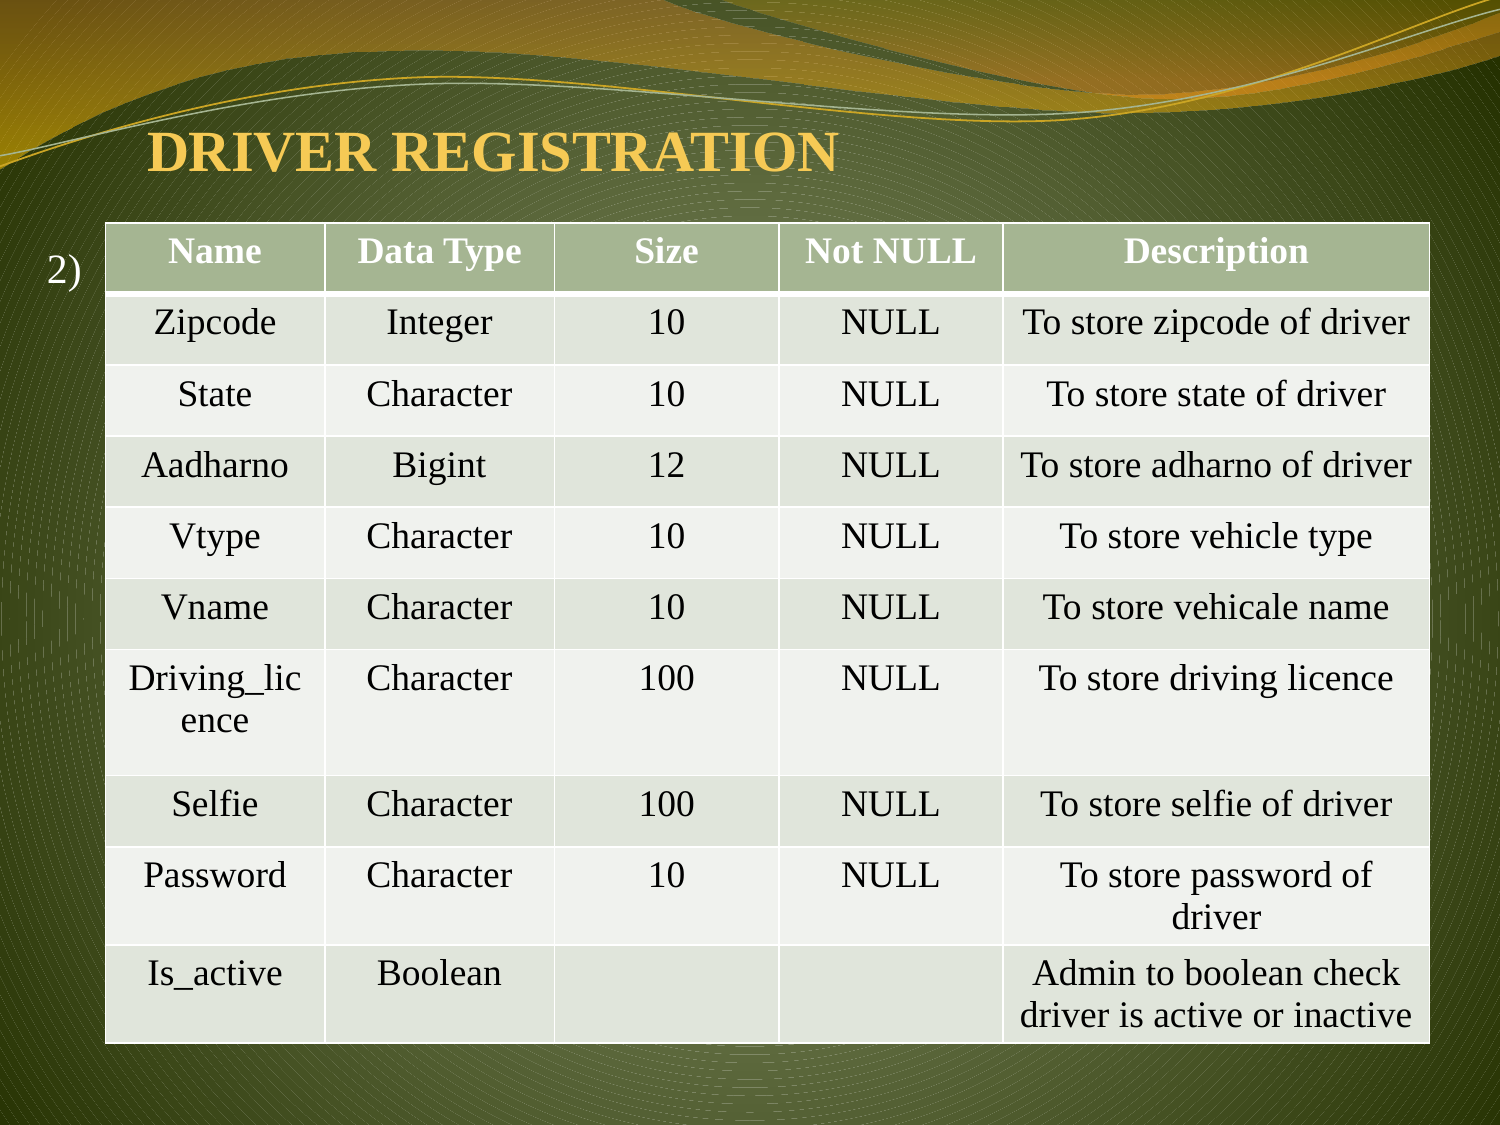

# DRIVER REGISTRATION
| Name | Data Type | Size | Not NULL | Description |
| --- | --- | --- | --- | --- |
| Zipcode | Integer | 10 | NULL | To store zipcode of driver |
| State | Character | 10 | NULL | To store state of driver |
| Aadharno | Bigint | 12 | NULL | To store adharno of driver |
| Vtype | Character | 10 | NULL | To store vehicle type |
| Vname | Character | 10 | NULL | To store vehicale name |
| Driving\_licence | Character | 100 | NULL | To store driving licence |
| Selfie | Character | 100 | NULL | To store selfie of driver |
| Password | Character | 10 | NULL | To store password of driver |
| Is\_active | Boolean |  |  | Admin to boolean check driver is active or inactive |
2)